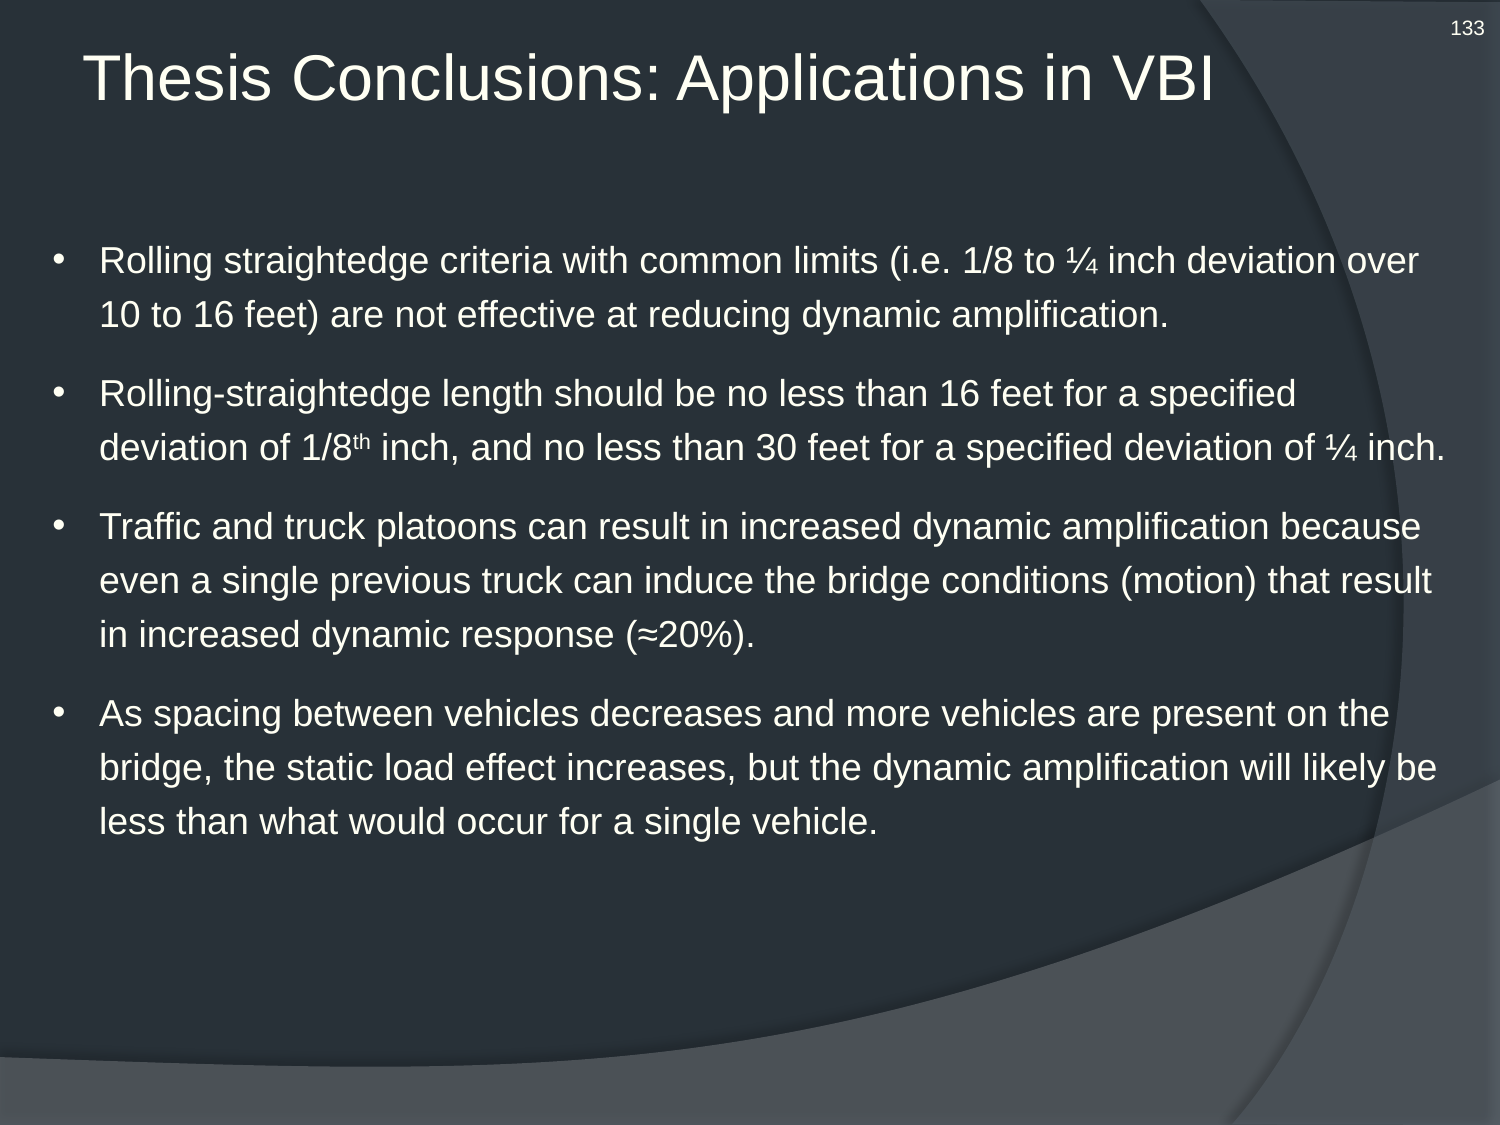

133
# Thesis Conclusions: Applications in VBI
Rolling straightedge criteria with common limits (i.e. 1/8 to ¼ inch deviation over 10 to 16 feet) are not effective at reducing dynamic amplification.
Rolling-straightedge length should be no less than 16 feet for a specified deviation of 1/8th inch, and no less than 30 feet for a specified deviation of ¼ inch.
Traffic and truck platoons can result in increased dynamic amplification because even a single previous truck can induce the bridge conditions (motion) that result in increased dynamic response (≈20%).
As spacing between vehicles decreases and more vehicles are present on the bridge, the static load effect increases, but the dynamic amplification will likely be less than what would occur for a single vehicle.